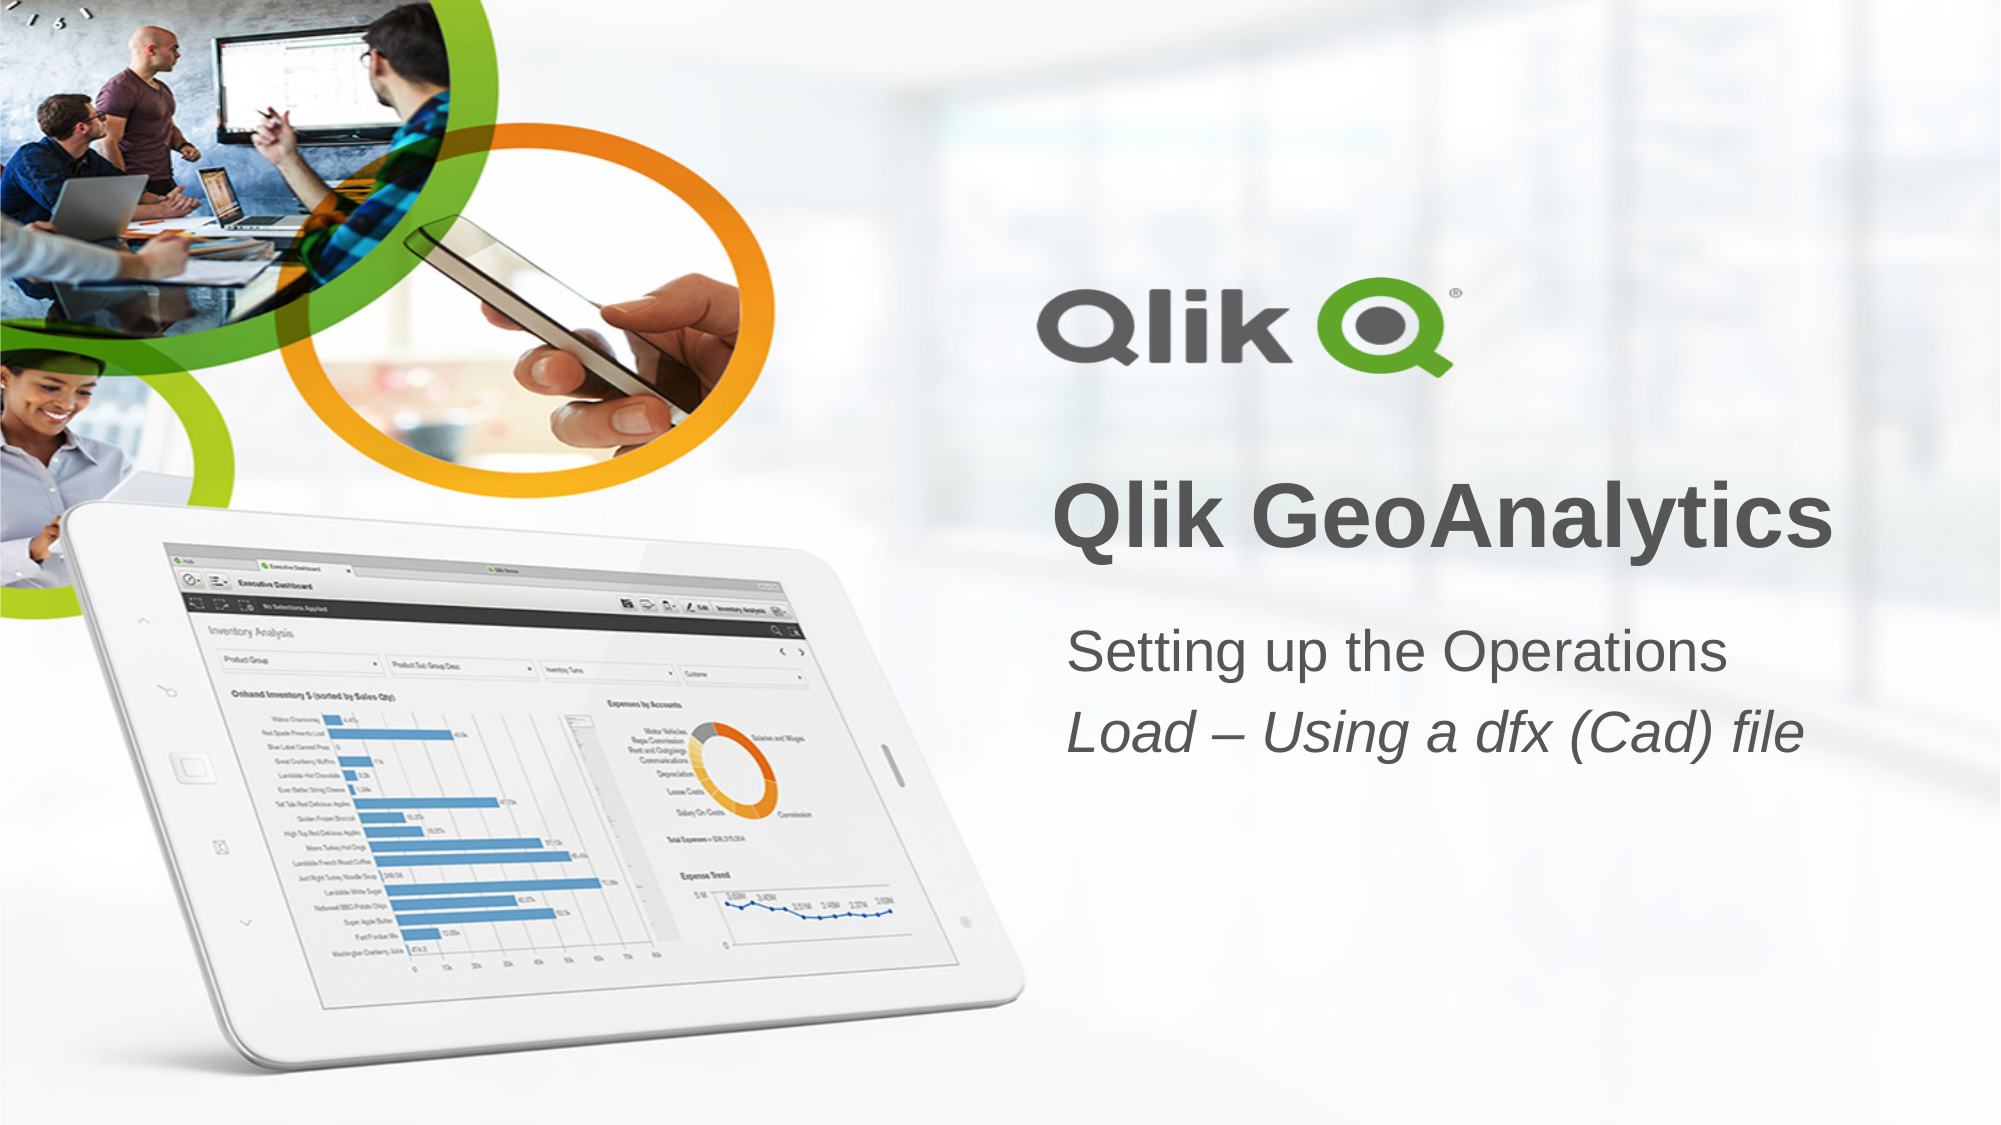

# Qlik GeoAnalytics
Setting up the Operations
Load – Using a dfx (Cad) file